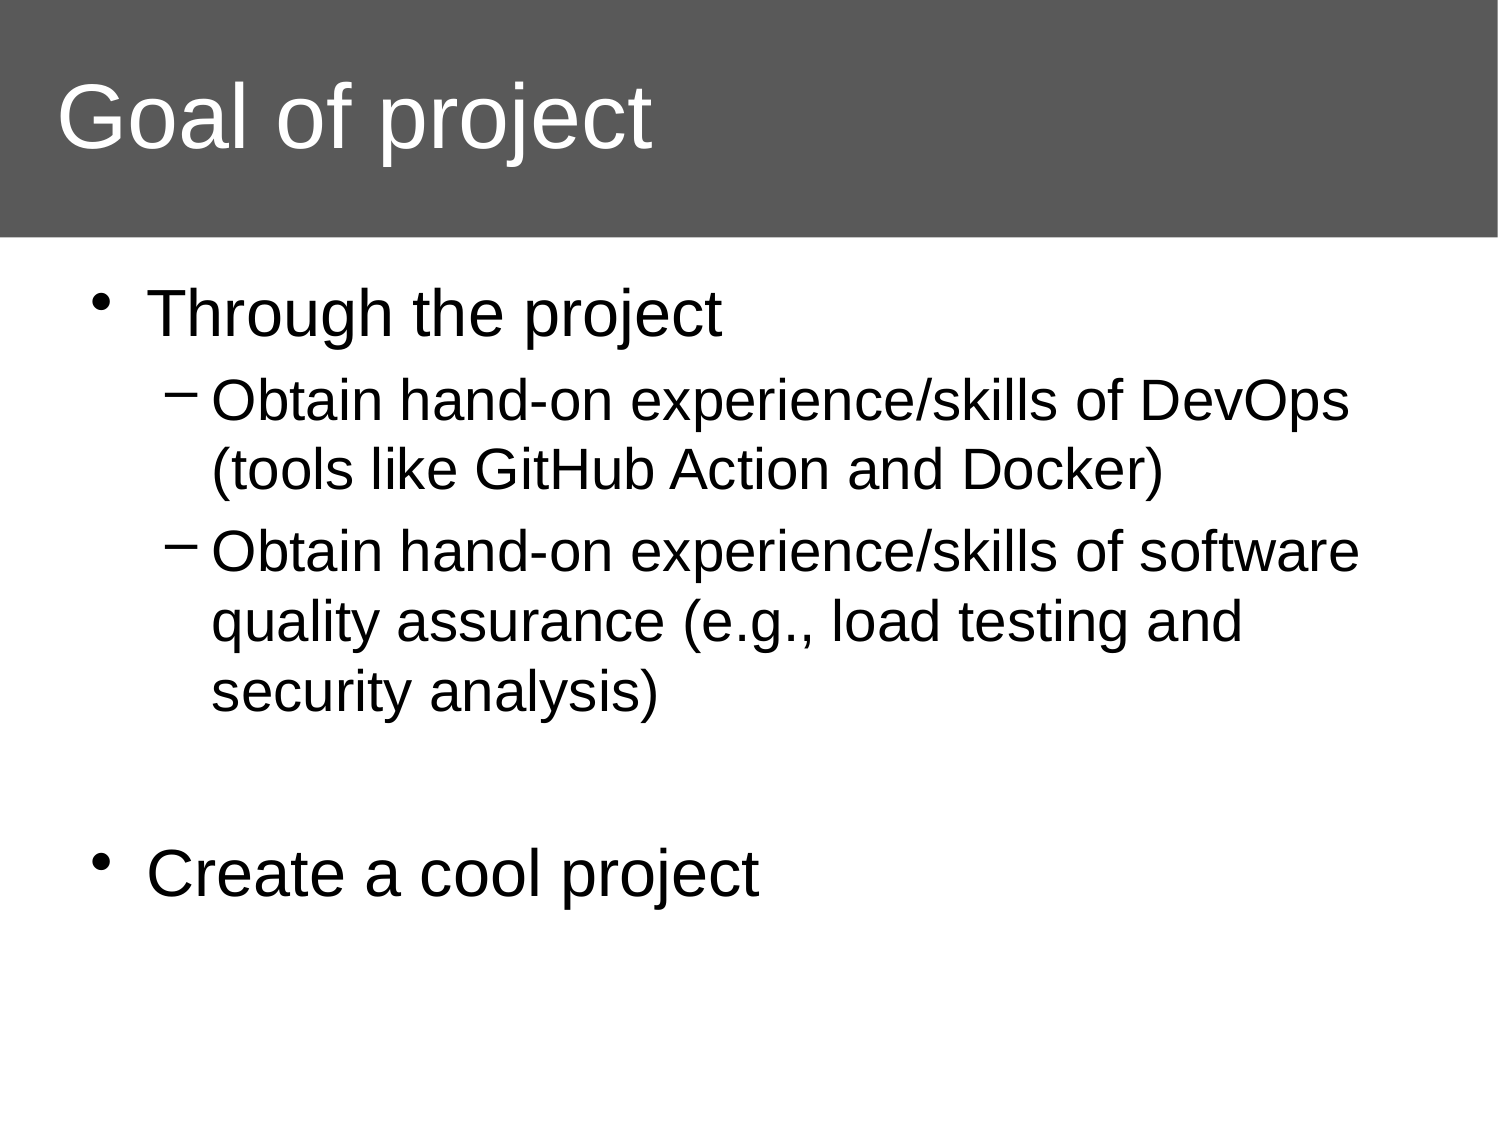

Goal of project
Through the project
Obtain hand-on experience/skills of DevOps (tools like GitHub Action and Docker)
Obtain hand-on experience/skills of software quality assurance (e.g., load testing and security analysis)

Create a cool project